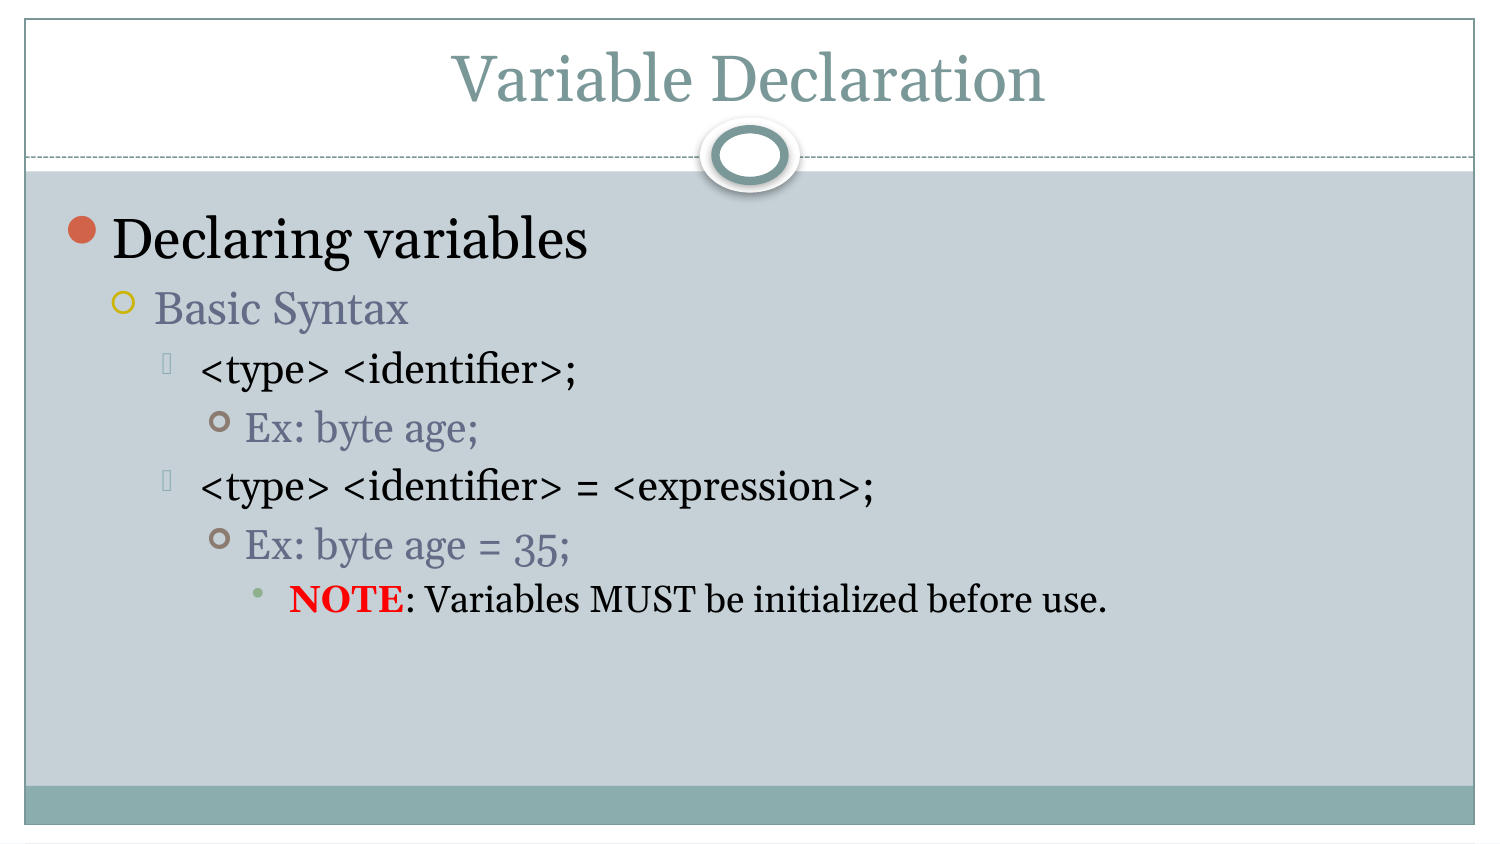

# Variable Declaration
Declaring variables
Basic Syntax
<type> <identifier>;
Ex: byte age;
<type> <identifier> = <expression>;
Ex: byte age = 35;
NOTE: Variables MUST be initialized before use.